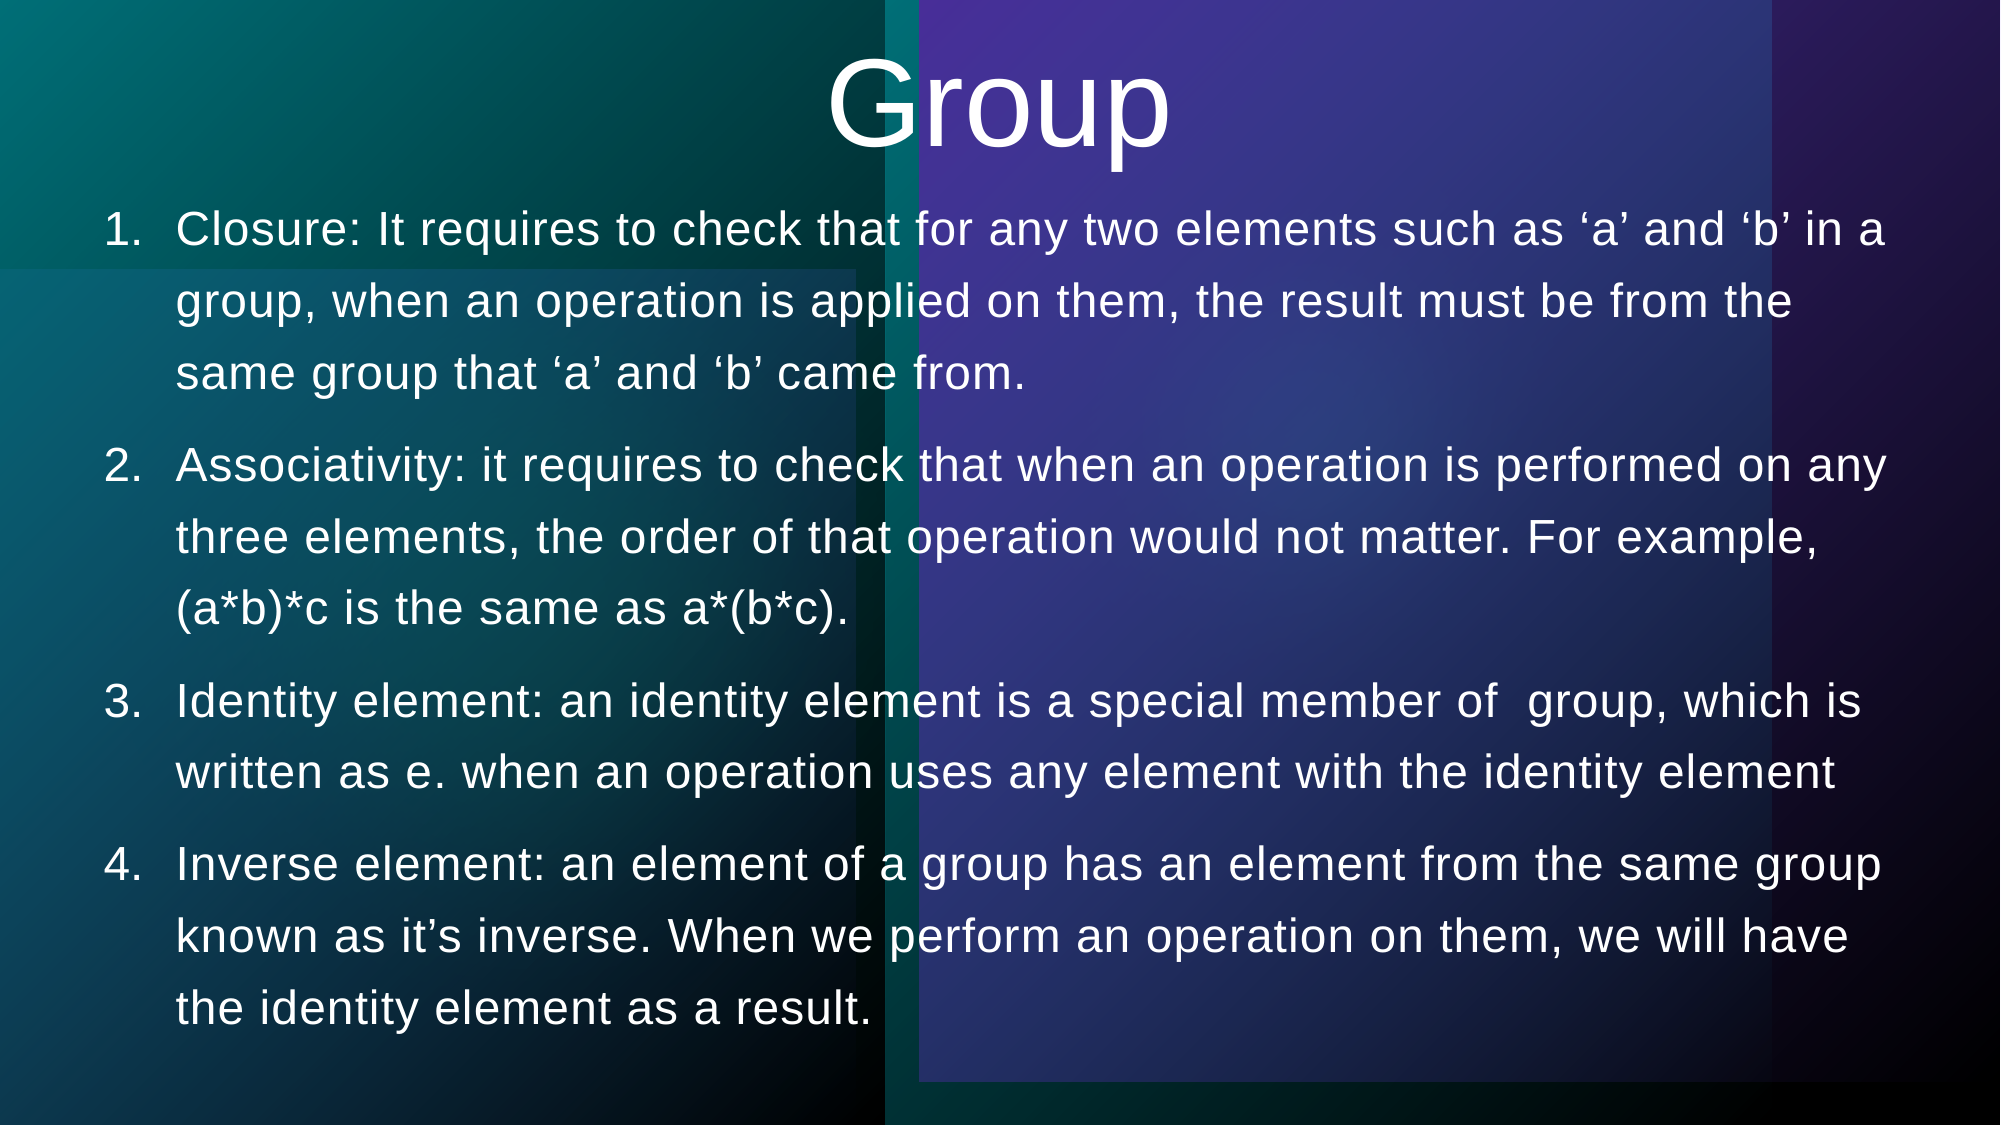

# Group
Closure: It requires to check that for any two elements such as ‘a’ and ‘b’ in a group, when an operation is applied on them, the result must be from the same group that ‘a’ and ‘b’ came from.
Associativity: it requires to check that when an operation is performed on any three elements, the order of that operation would not matter. For example, (a*b)*c is the same as a*(b*c).
Identity element: an identity element is a special member of  group, which is written as e. when an operation uses any element with the identity element
Inverse element: an element of a group has an element from the same group known as it’s inverse. When we perform an operation on them, we will have the identity element as a result.